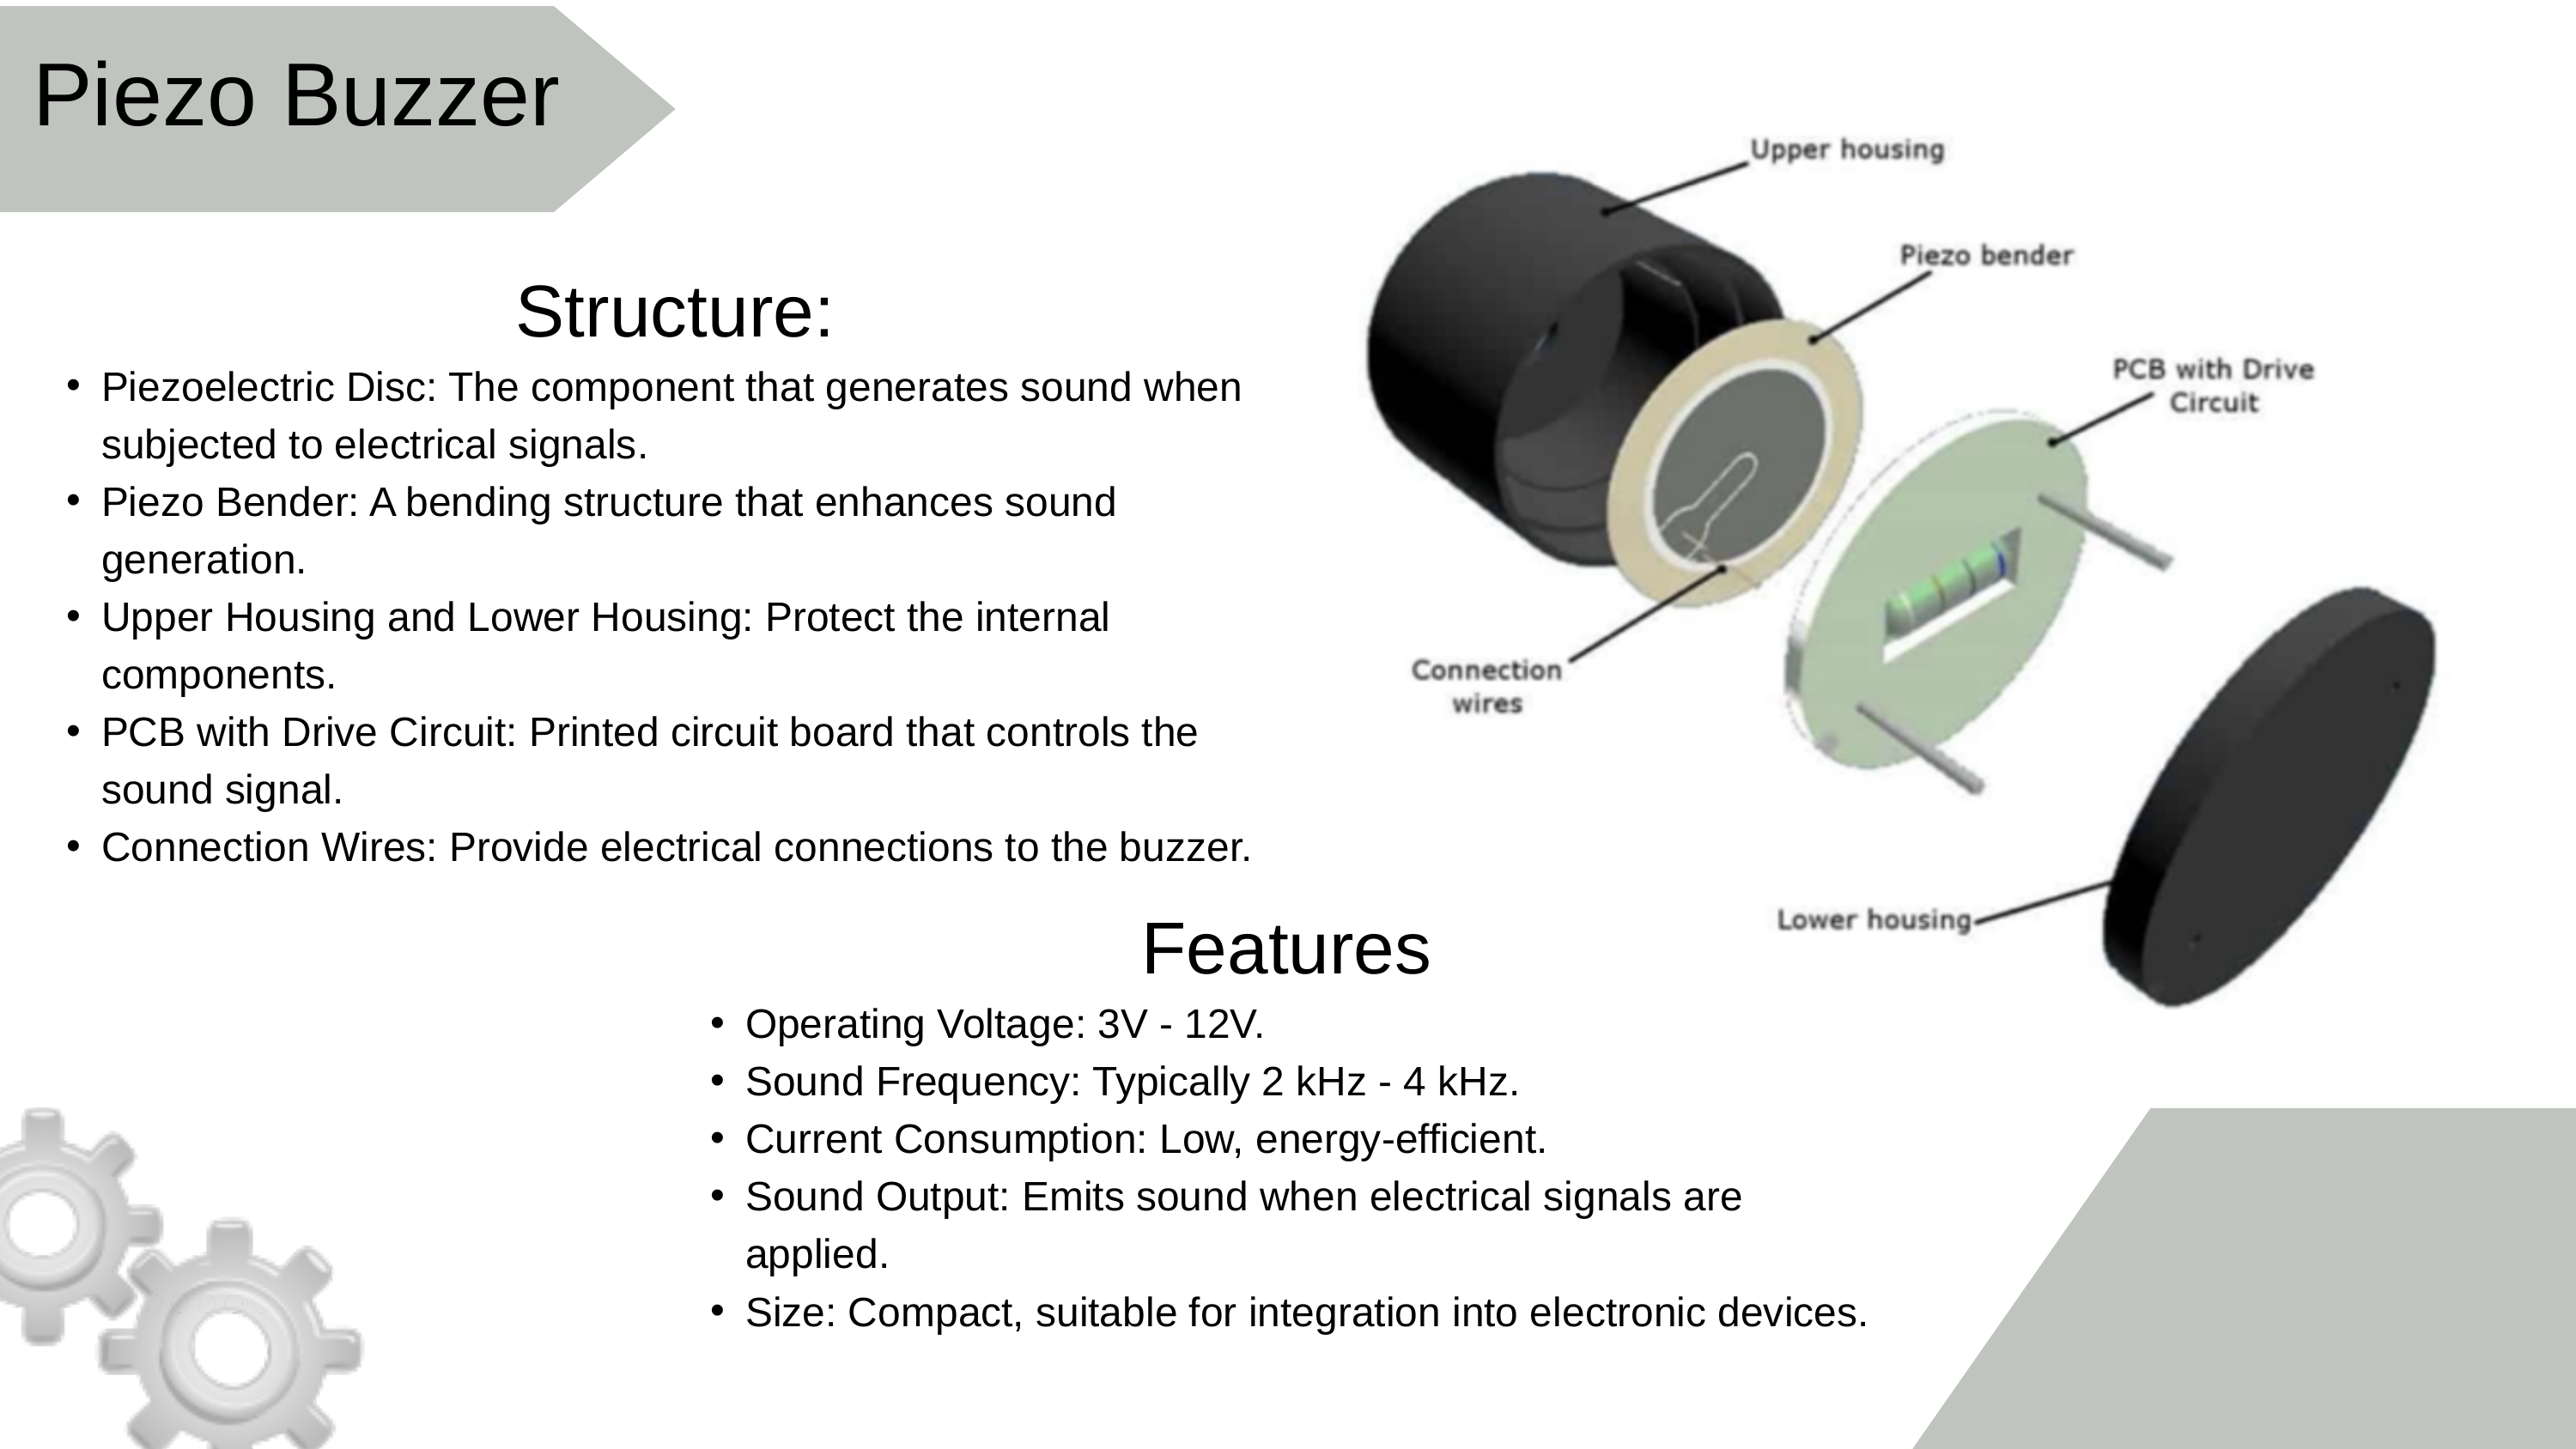

Piezo Buzzer

Structure:
Piezoelectric Disc: The component that generates sound when subjected to electrical signals.
Piezo Bender: A bending structure that enhances sound generation.
Upper Housing and Lower Housing: Protect the internal components.
PCB with Drive Circuit: Printed circuit board that controls the sound signal.
Connection Wires: Provide electrical connections to the buzzer.

Features
Operating Voltage: 3V - 12V.
Sound Frequency: Typically 2 kHz - 4 kHz.
Current Consumption: Low, energy-efficient.
Sound Output: Emits sound when electrical signals are applied.
Size: Compact, suitable for integration into electronic devices.